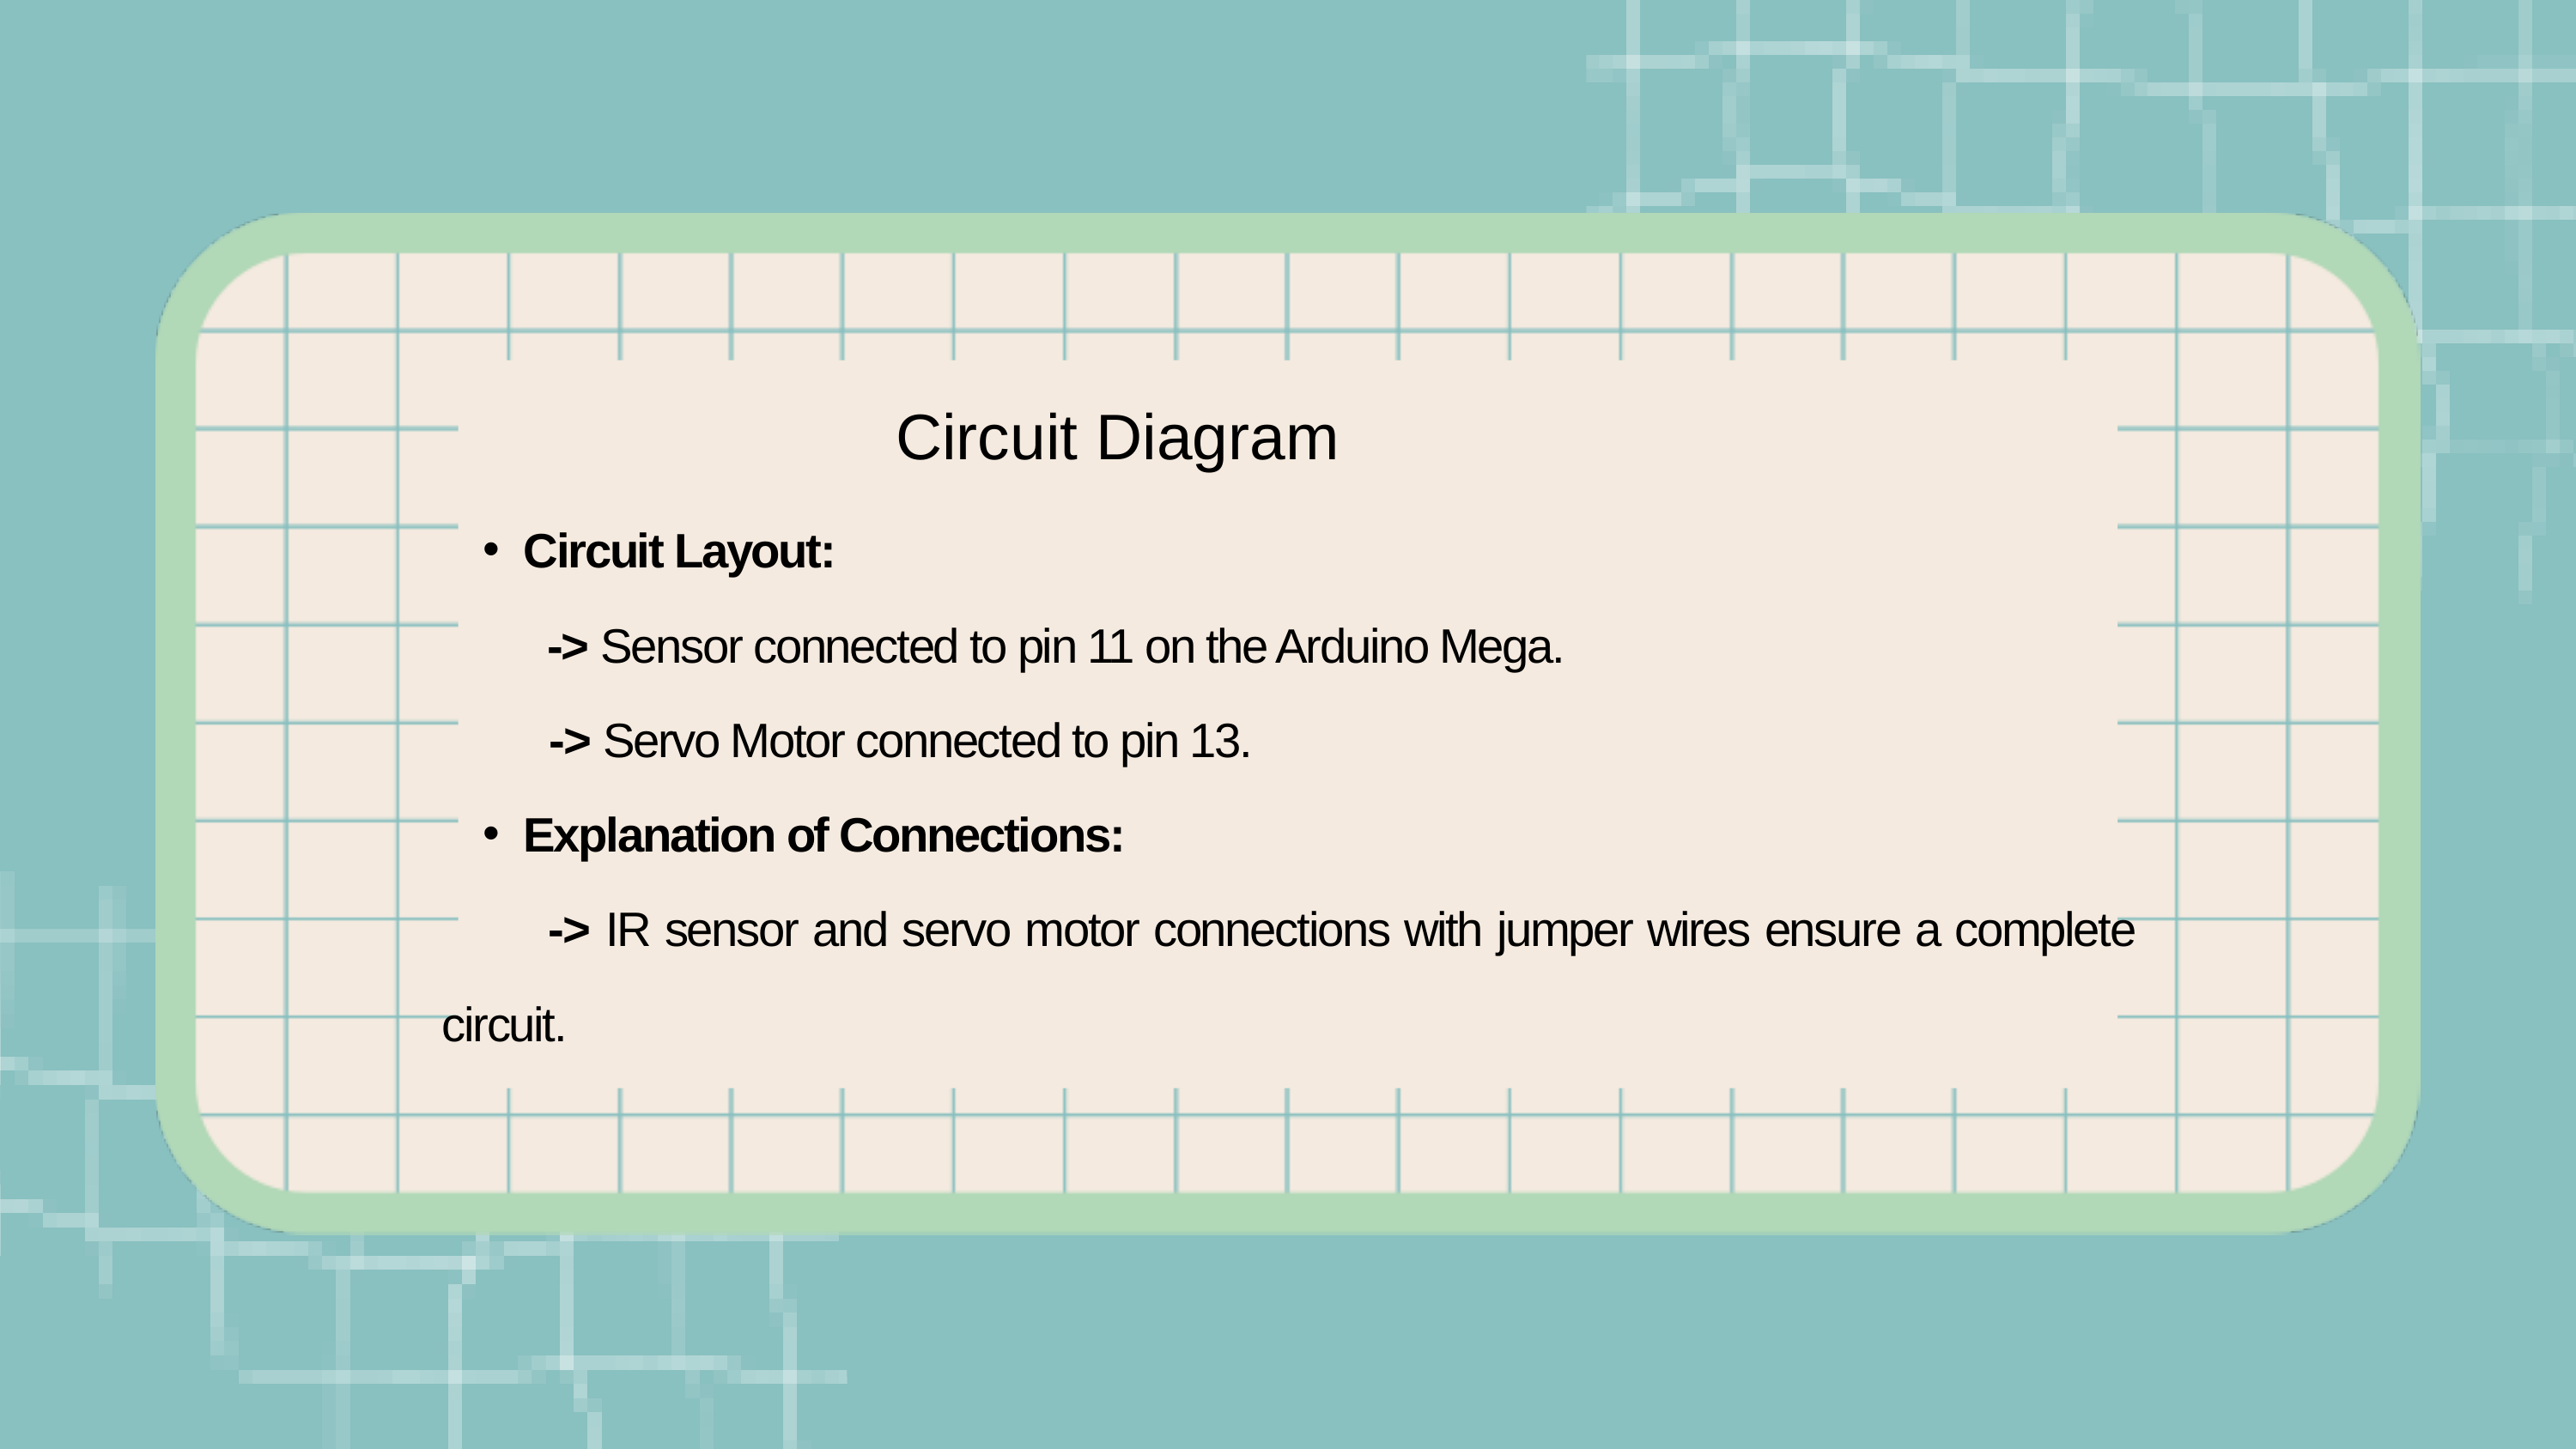

Circuit Diagram
Circuit Layout:
         -> Sensor connected to pin 11 on the Arduino Mega.
         -> Servo Motor connected to pin 13.
Explanation of Connections:
       -> IR sensor and servo motor connections with jumper wires ensure a complete circuit.